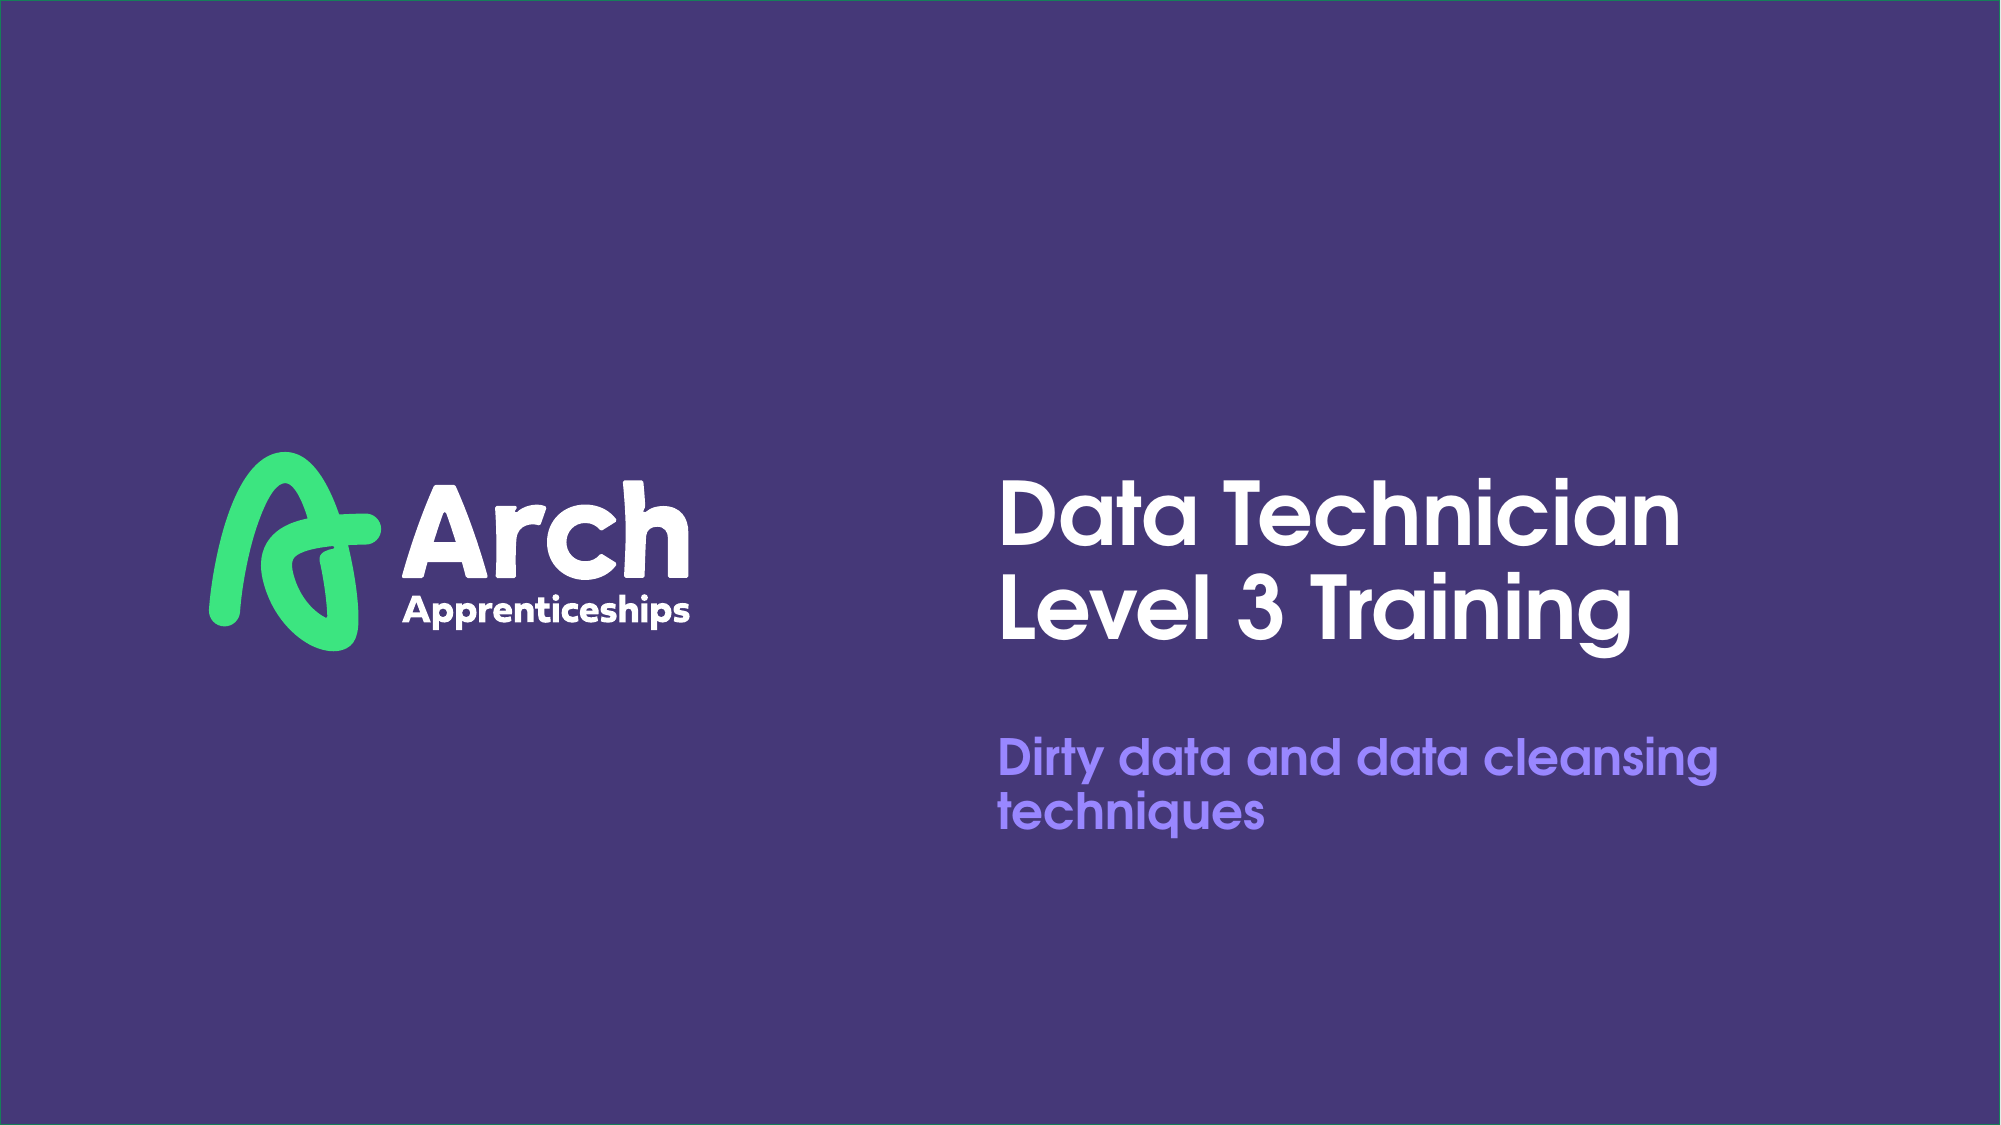

# Data Technician Level 3 Training

Dirty data and data cleansing techniques